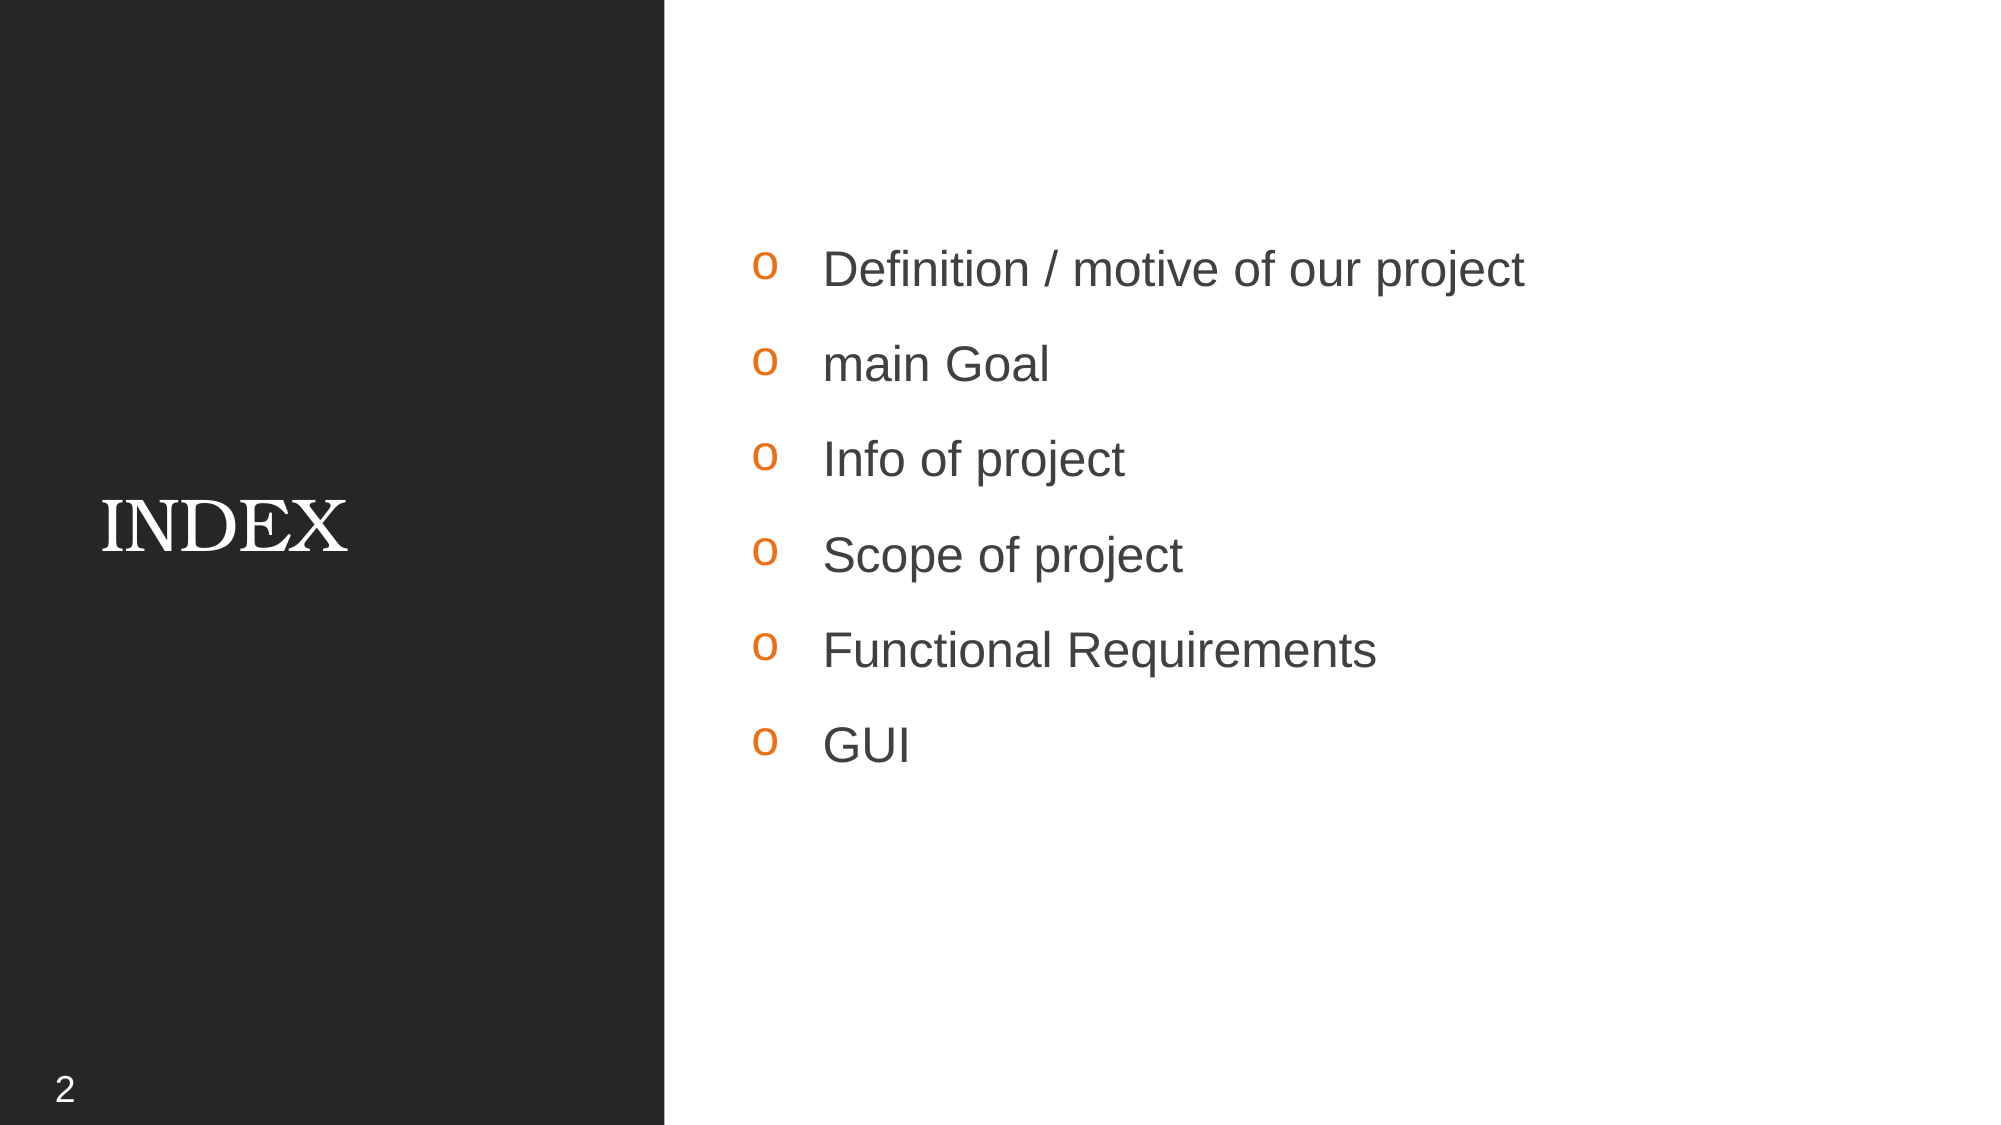

Definition / motive of our project
   main Goal
   Info of project
   Scope of project
   Functional Requirements
   GUI

# INDEX
2
2